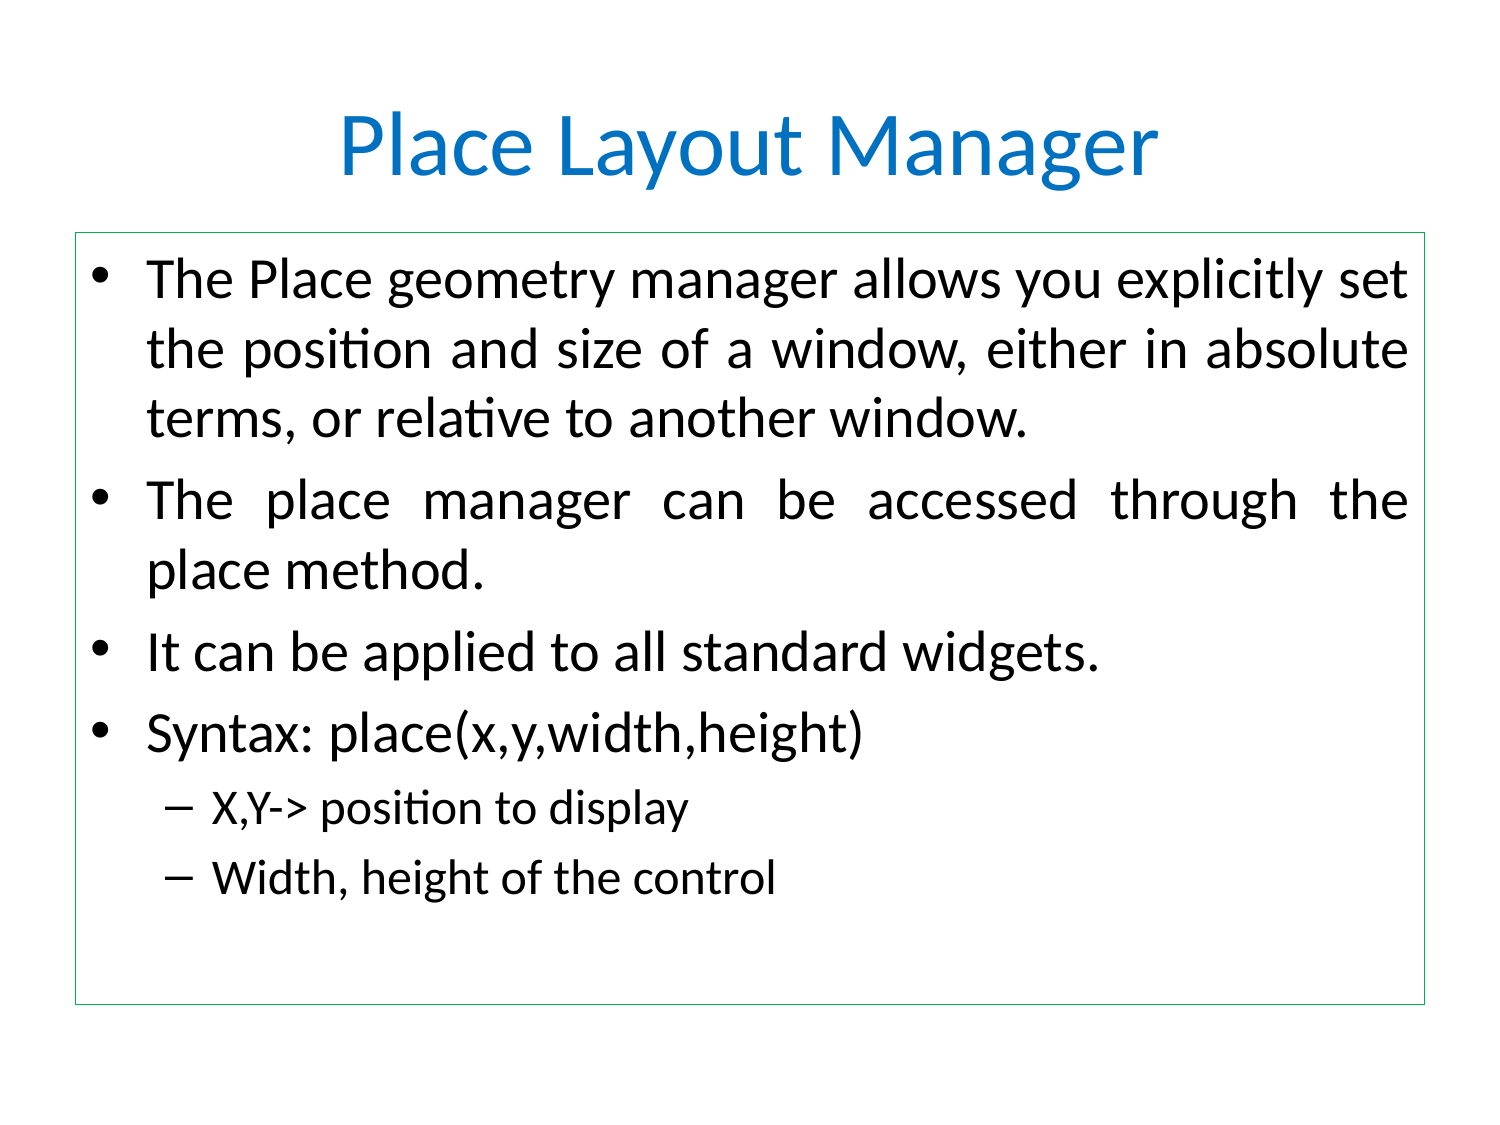

# Place Layout Manager
The Place geometry manager allows you explicitly set the position and size of a window, either in absolute terms, or relative to another window.
The place manager can be accessed through the place method.
It can be applied to all standard widgets.
Syntax: place(x,y,width,height)
X,Y-> position to display
Width, height of the control